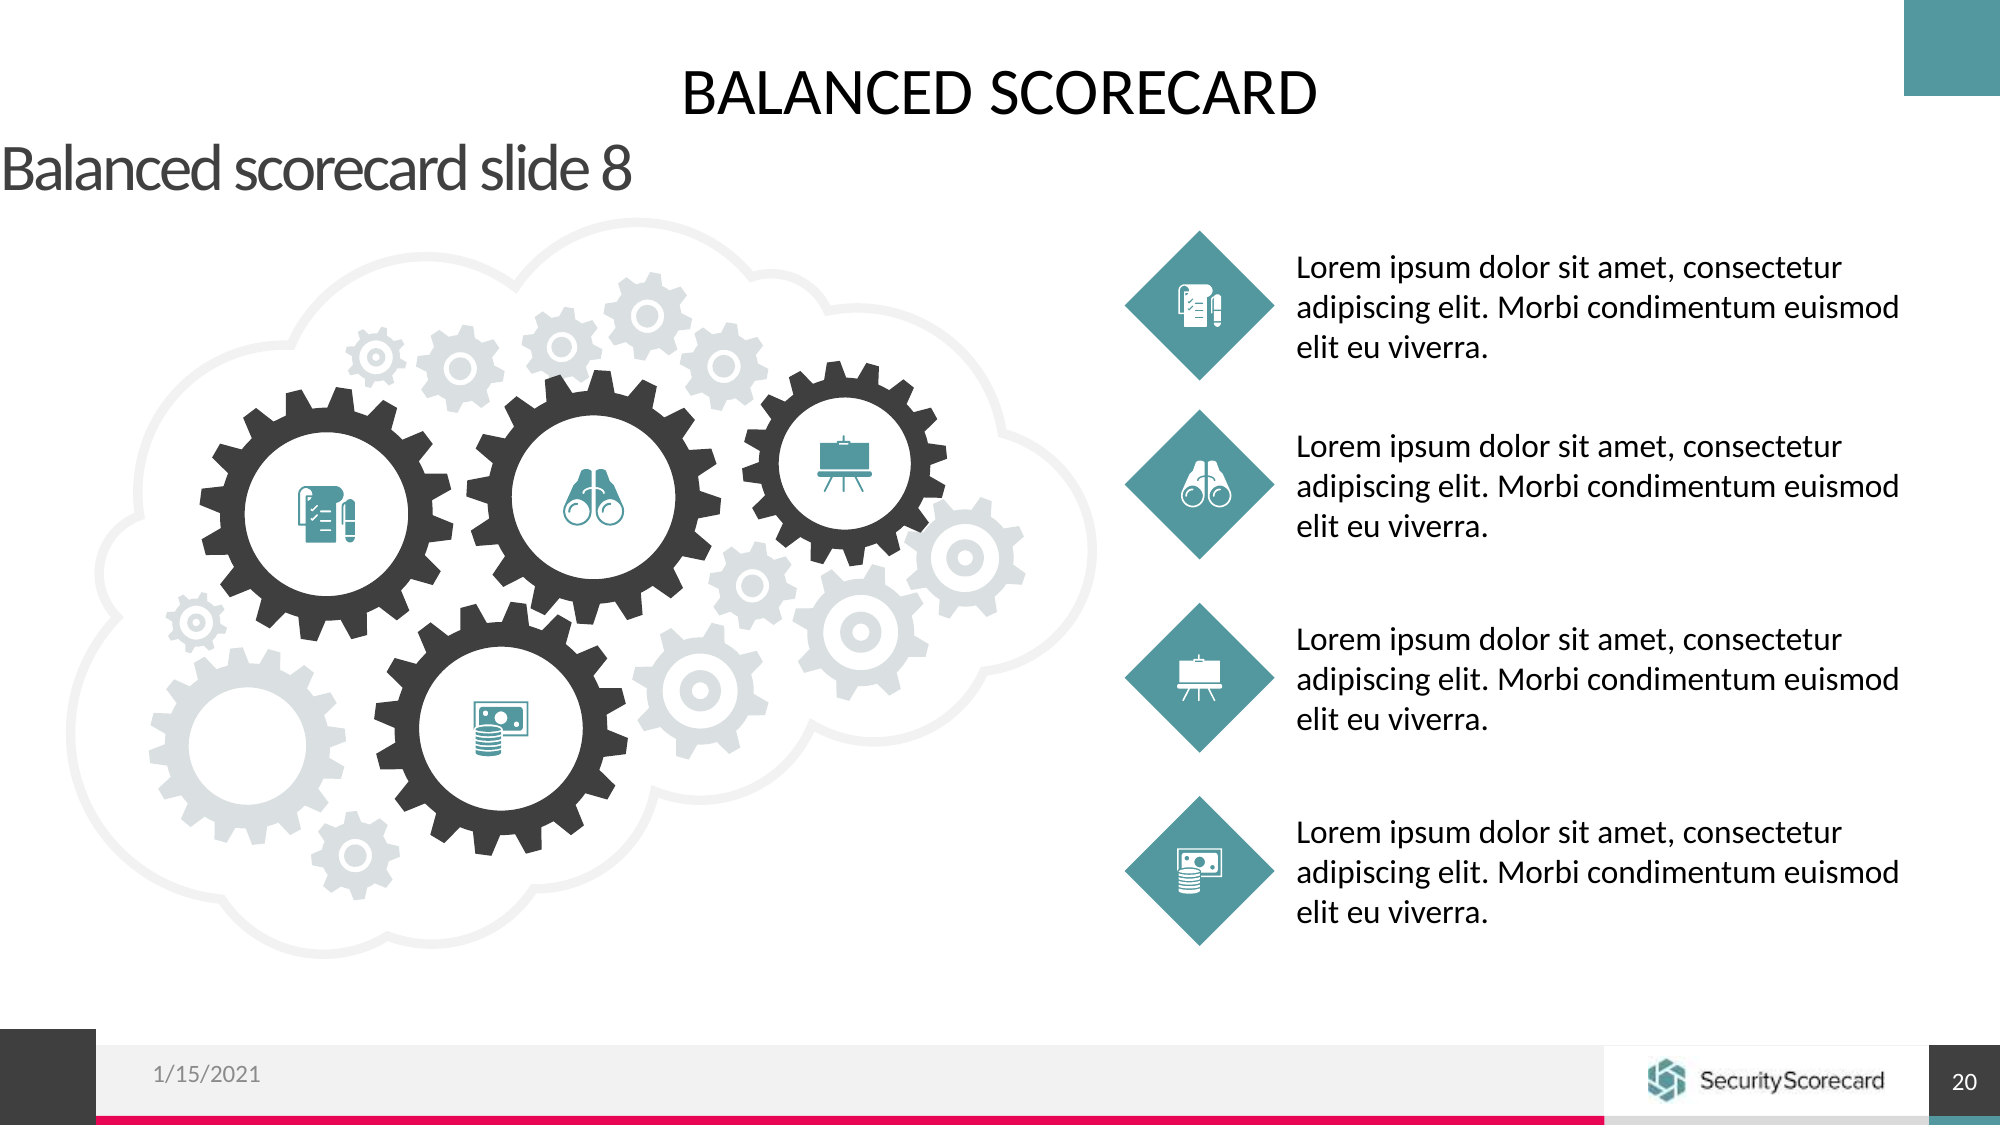

BALANCED SCORECARD
Balanced scorecard slide 8

Lorem ipsum dolor sit amet, consectetur adipiscing elit. Morbi condimentum euismod elit eu viverra.

Lorem ipsum dolor sit amet, consectetur adipiscing elit. Morbi condimentum euismod elit eu viverra.

Lorem ipsum dolor sit amet, consectetur adipiscing elit. Morbi condimentum euismod elit eu viverra.

Lorem ipsum dolor sit amet, consectetur adipiscing elit. Morbi condimentum euismod elit eu viverra.

1/15/2021
20
20